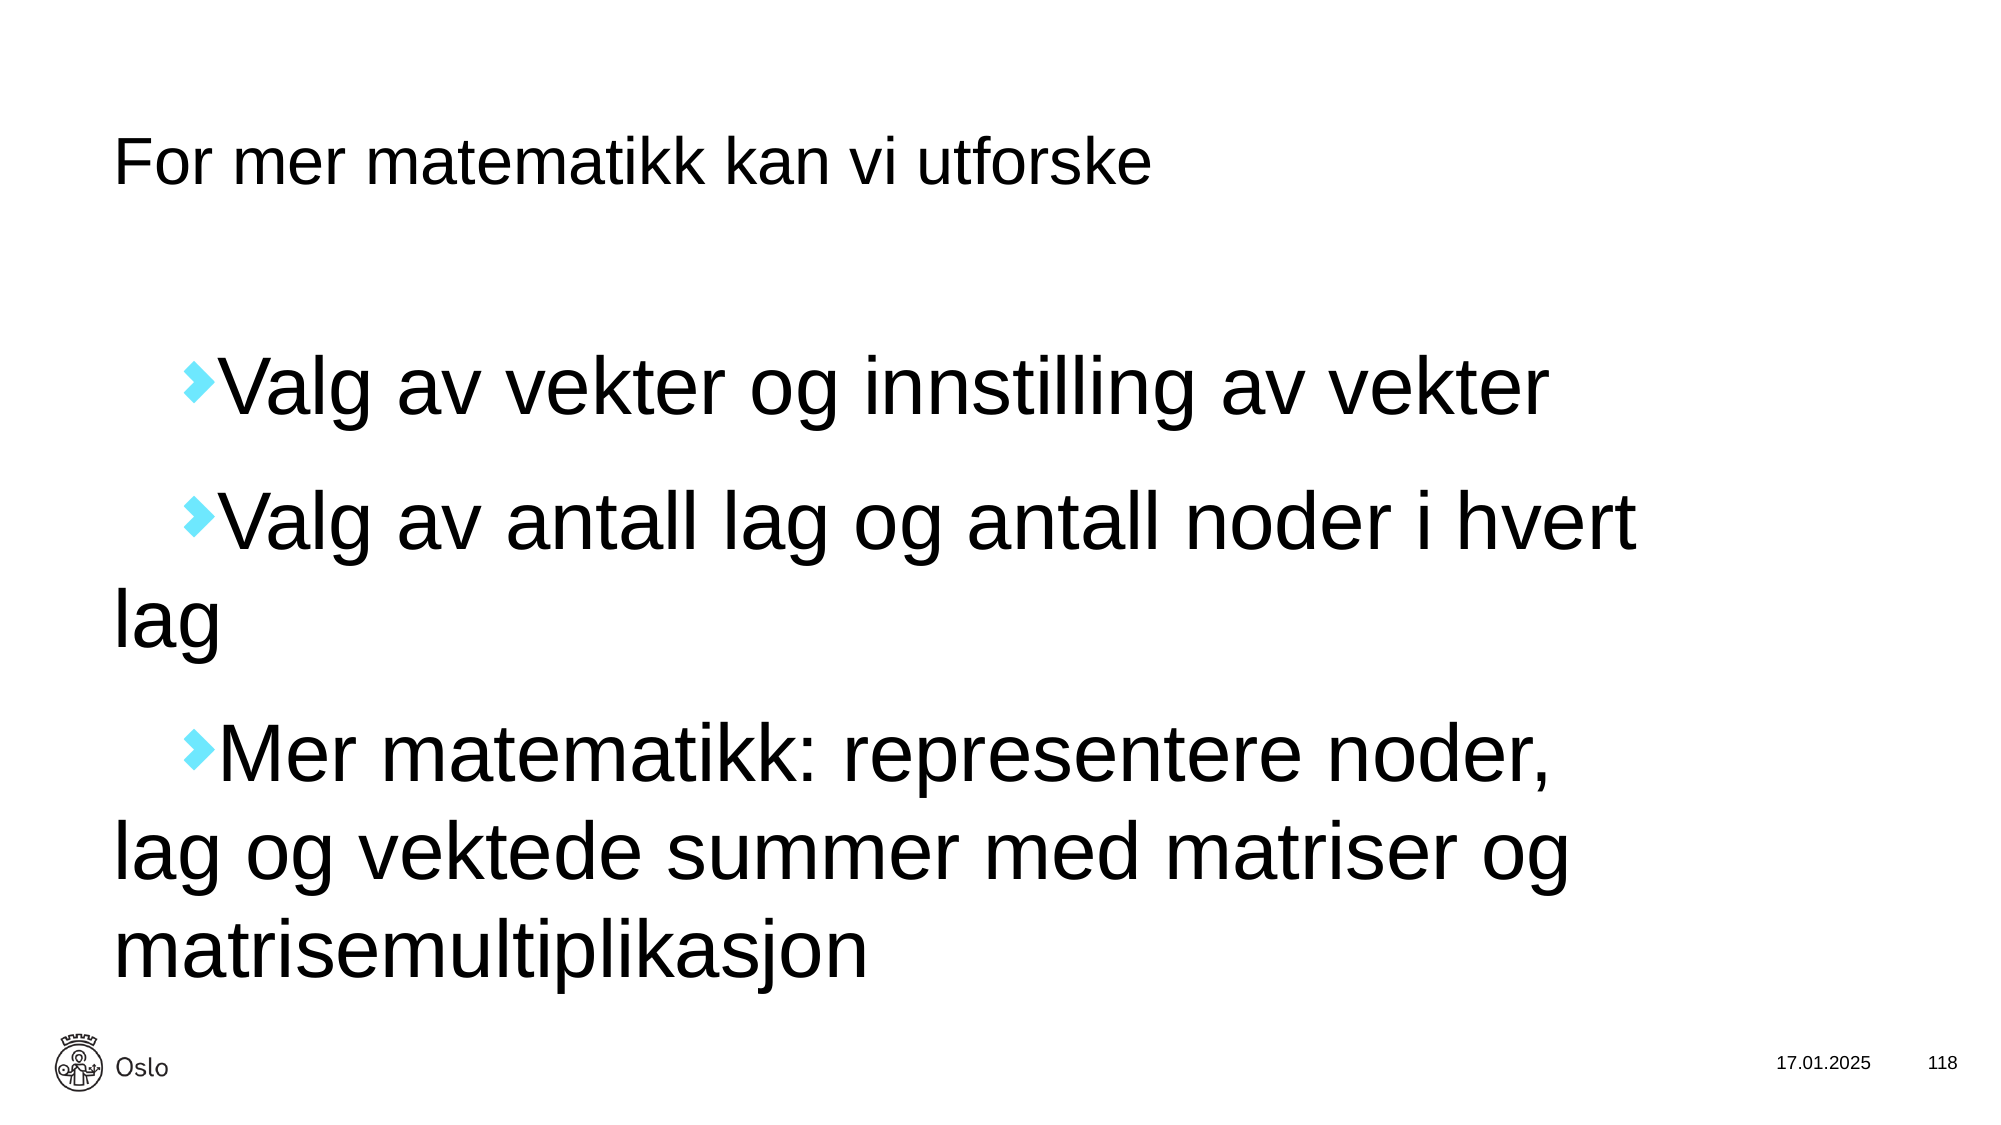

# For mer matematikk kan vi utforske
Valg av vekter og innstilling av vekter
Valg av antall lag og antall noder i hvert lag
Mer matematikk: representere noder, lag og vektede summer med matriser og matrisemultiplikasjon

17.01.2025
118